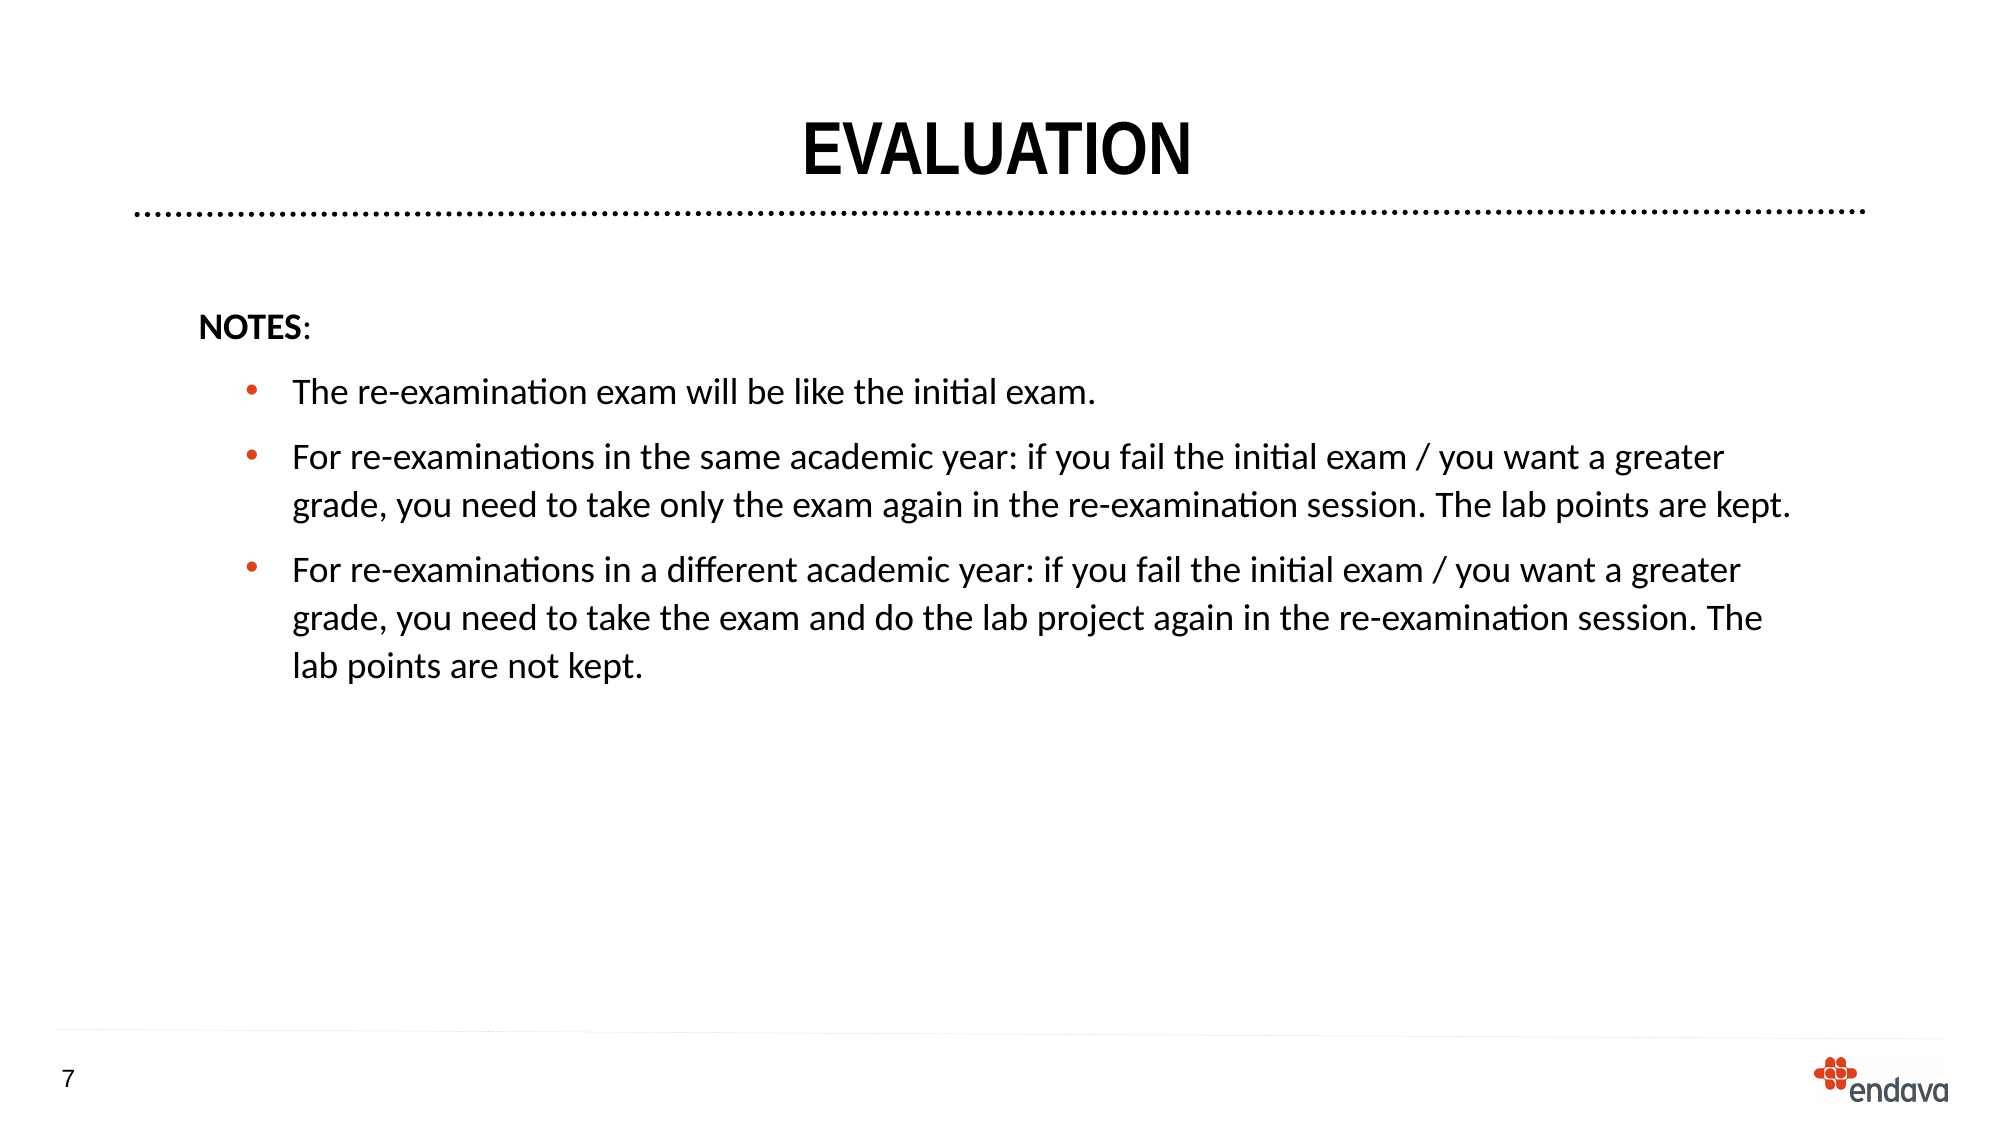

# evaluation

NOTES:
The re-examination exam will be like the initial exam.
For re-examinations in the same academic year: if you fail the initial exam / you want a greater grade, you need to take only the exam again in the re-examination session. The lab points are kept.
For re-examinations in a different academic year: if you fail the initial exam / you want a greater grade, you need to take the exam and do the lab project again in the re-examination session. The lab points are not kept.